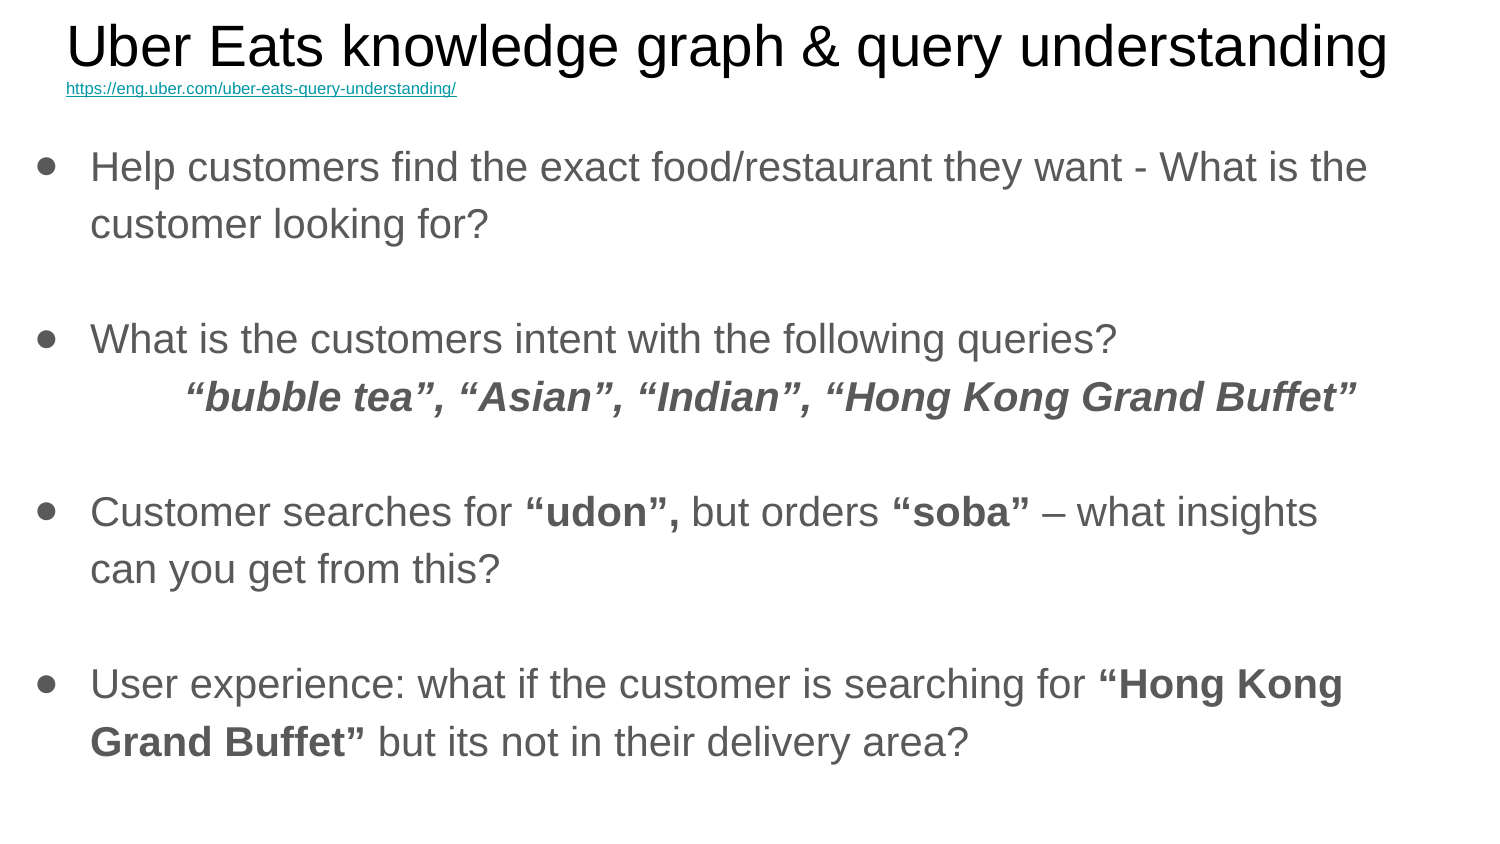

# Uber Eats knowledge graph & query understanding https://eng.uber.com/uber-eats-query-understanding/
Help customers find the exact food/restaurant they want - What is the customer looking for?

What is the customers intent with the following queries?
 	“bubble tea”, “Asian”, “Indian”, “Hong Kong Grand Buffet”

Customer searches for “udon”, but orders “soba” – what insights can you get from this?

User experience: what if the customer is searching for “Hong Kong Grand Buffet” but its not in their delivery area?